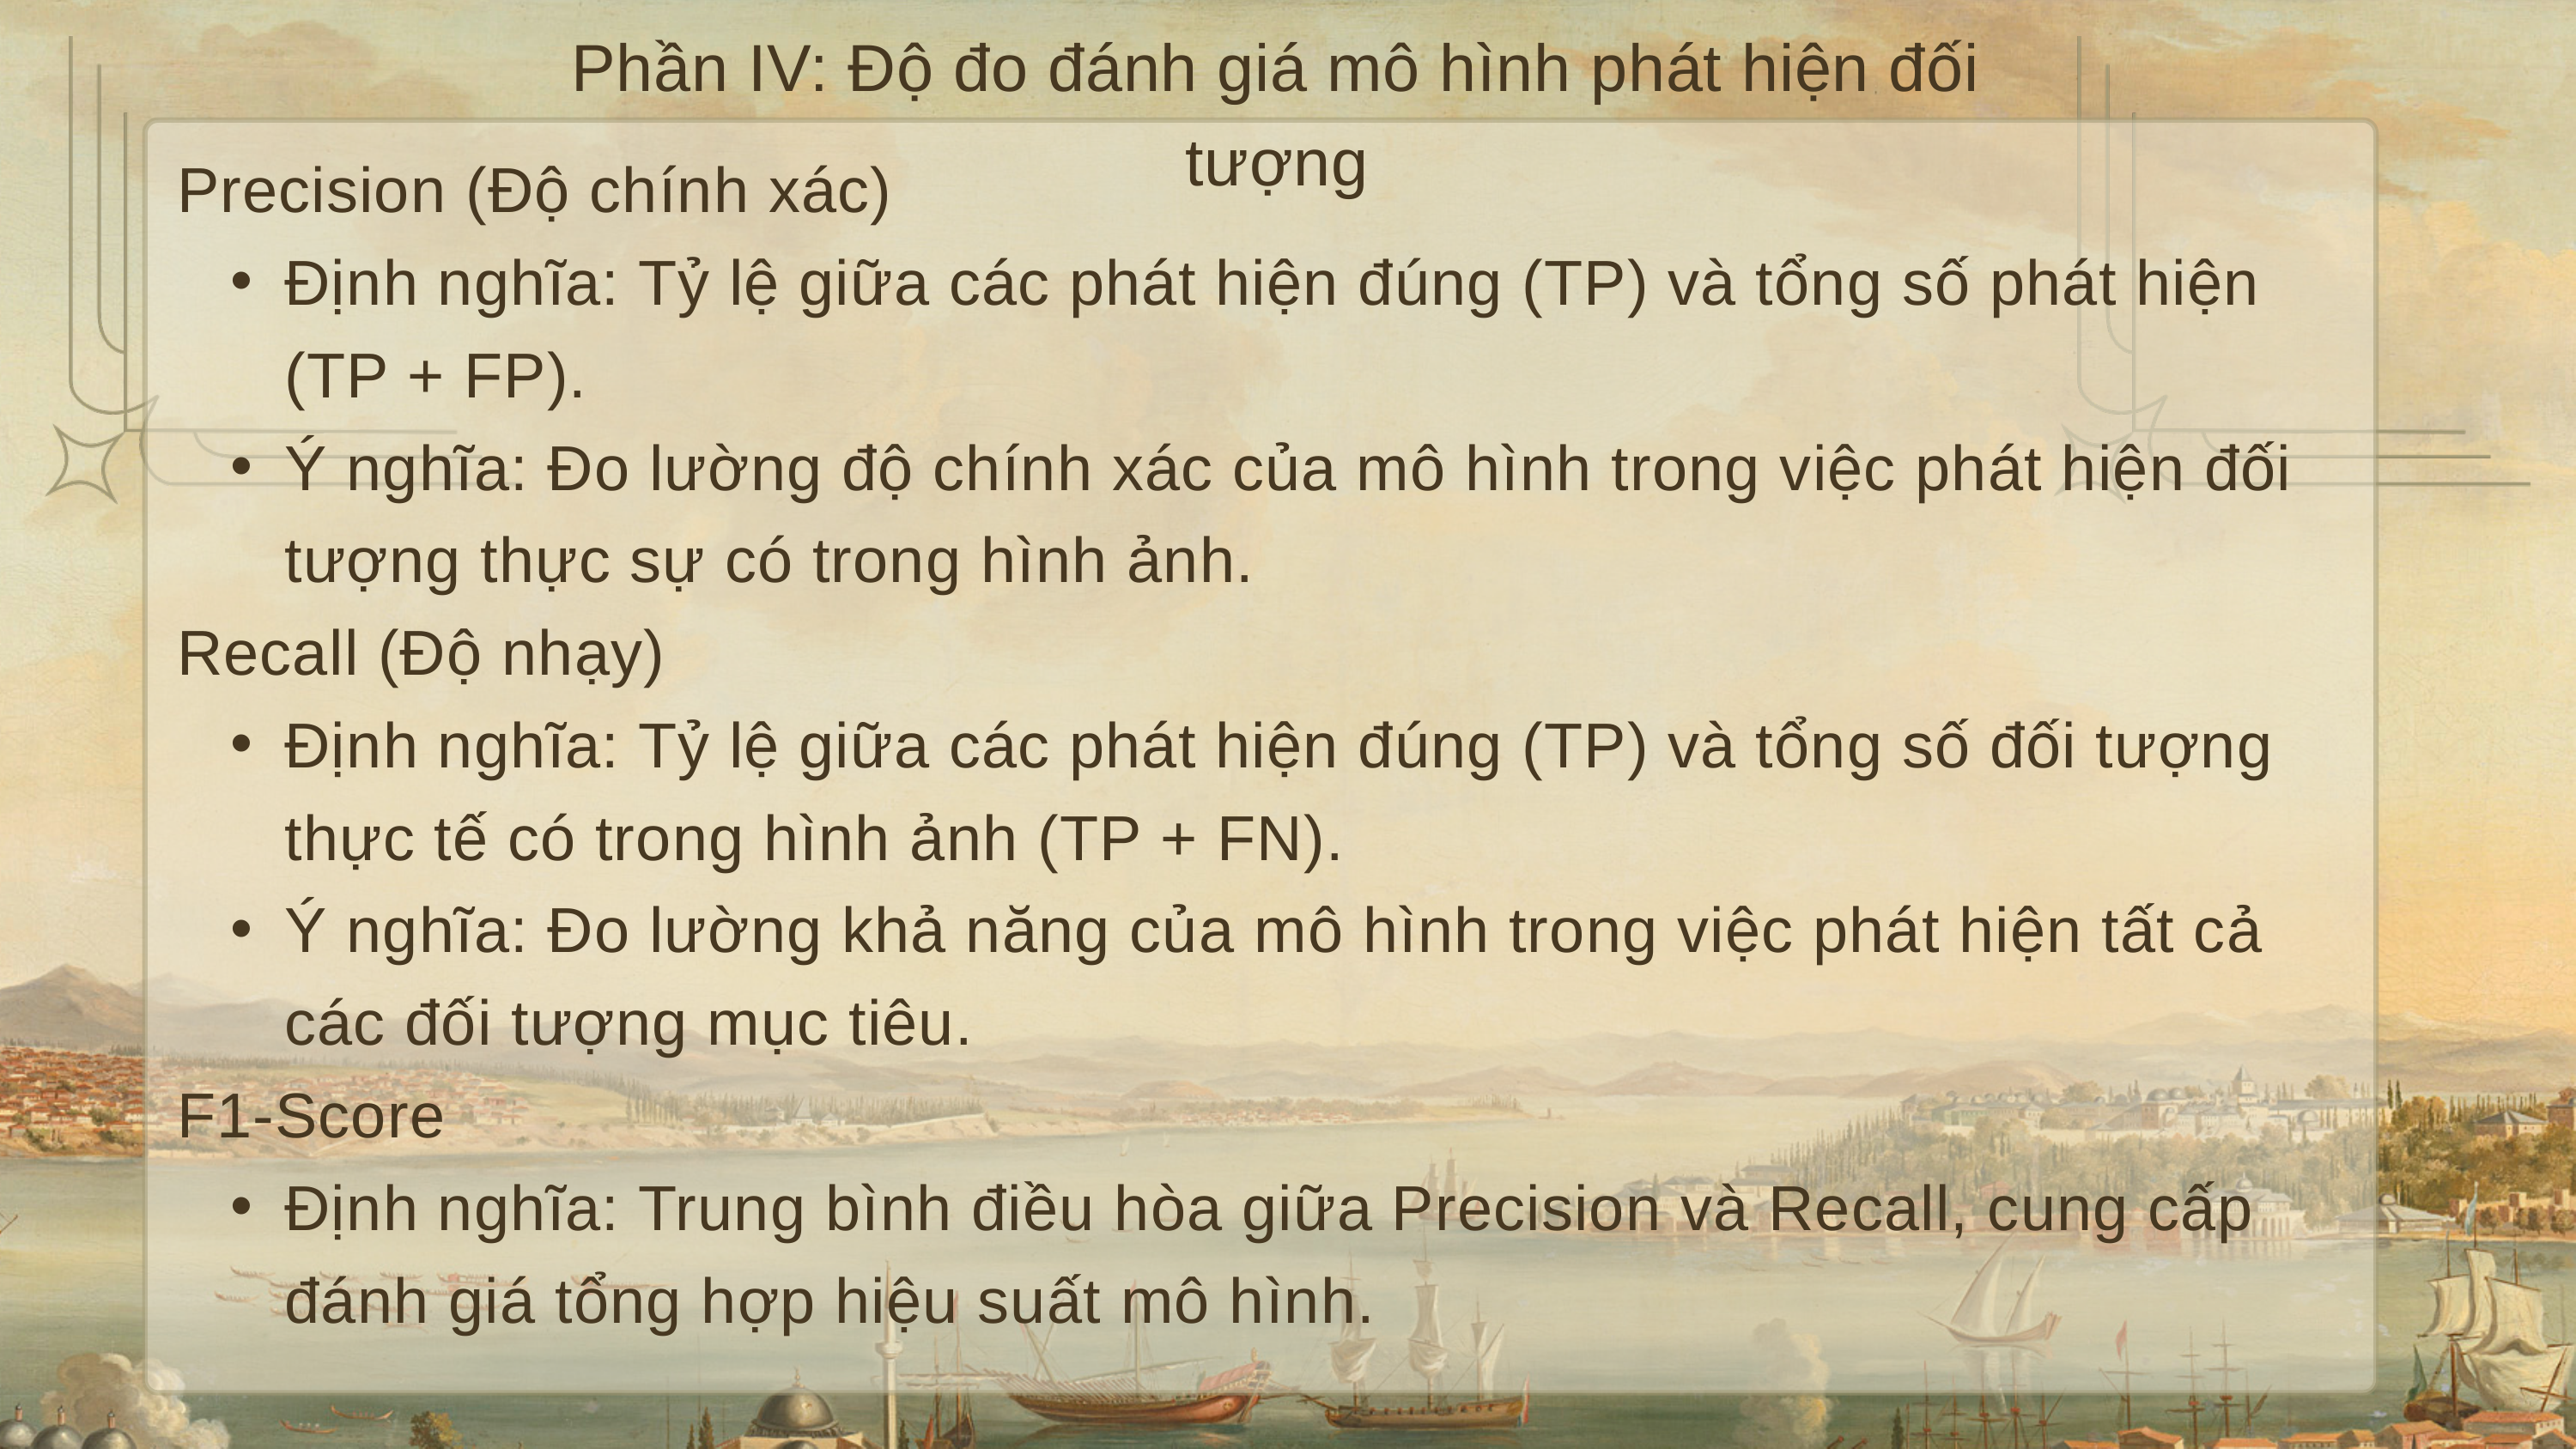

Phần IV: Độ đo đánh giá mô hình phát hiện đối tượng

Precision (Độ chính xác)
Định nghĩa: Tỷ lệ giữa các phát hiện đúng (TP) và tổng số phát hiện (TP + FP).
Ý nghĩa: Đo lường độ chính xác của mô hình trong việc phát hiện đối tượng thực sự có trong hình ảnh.
Recall (Độ nhạy)
Định nghĩa: Tỷ lệ giữa các phát hiện đúng (TP) và tổng số đối tượng thực tế có trong hình ảnh (TP + FN).
Ý nghĩa: Đo lường khả năng của mô hình trong việc phát hiện tất cả các đối tượng mục tiêu.
F1-Score
Định nghĩa: Trung bình điều hòa giữa Precision và Recall, cung cấp đánh giá tổng hợp hiệu suất mô hình.